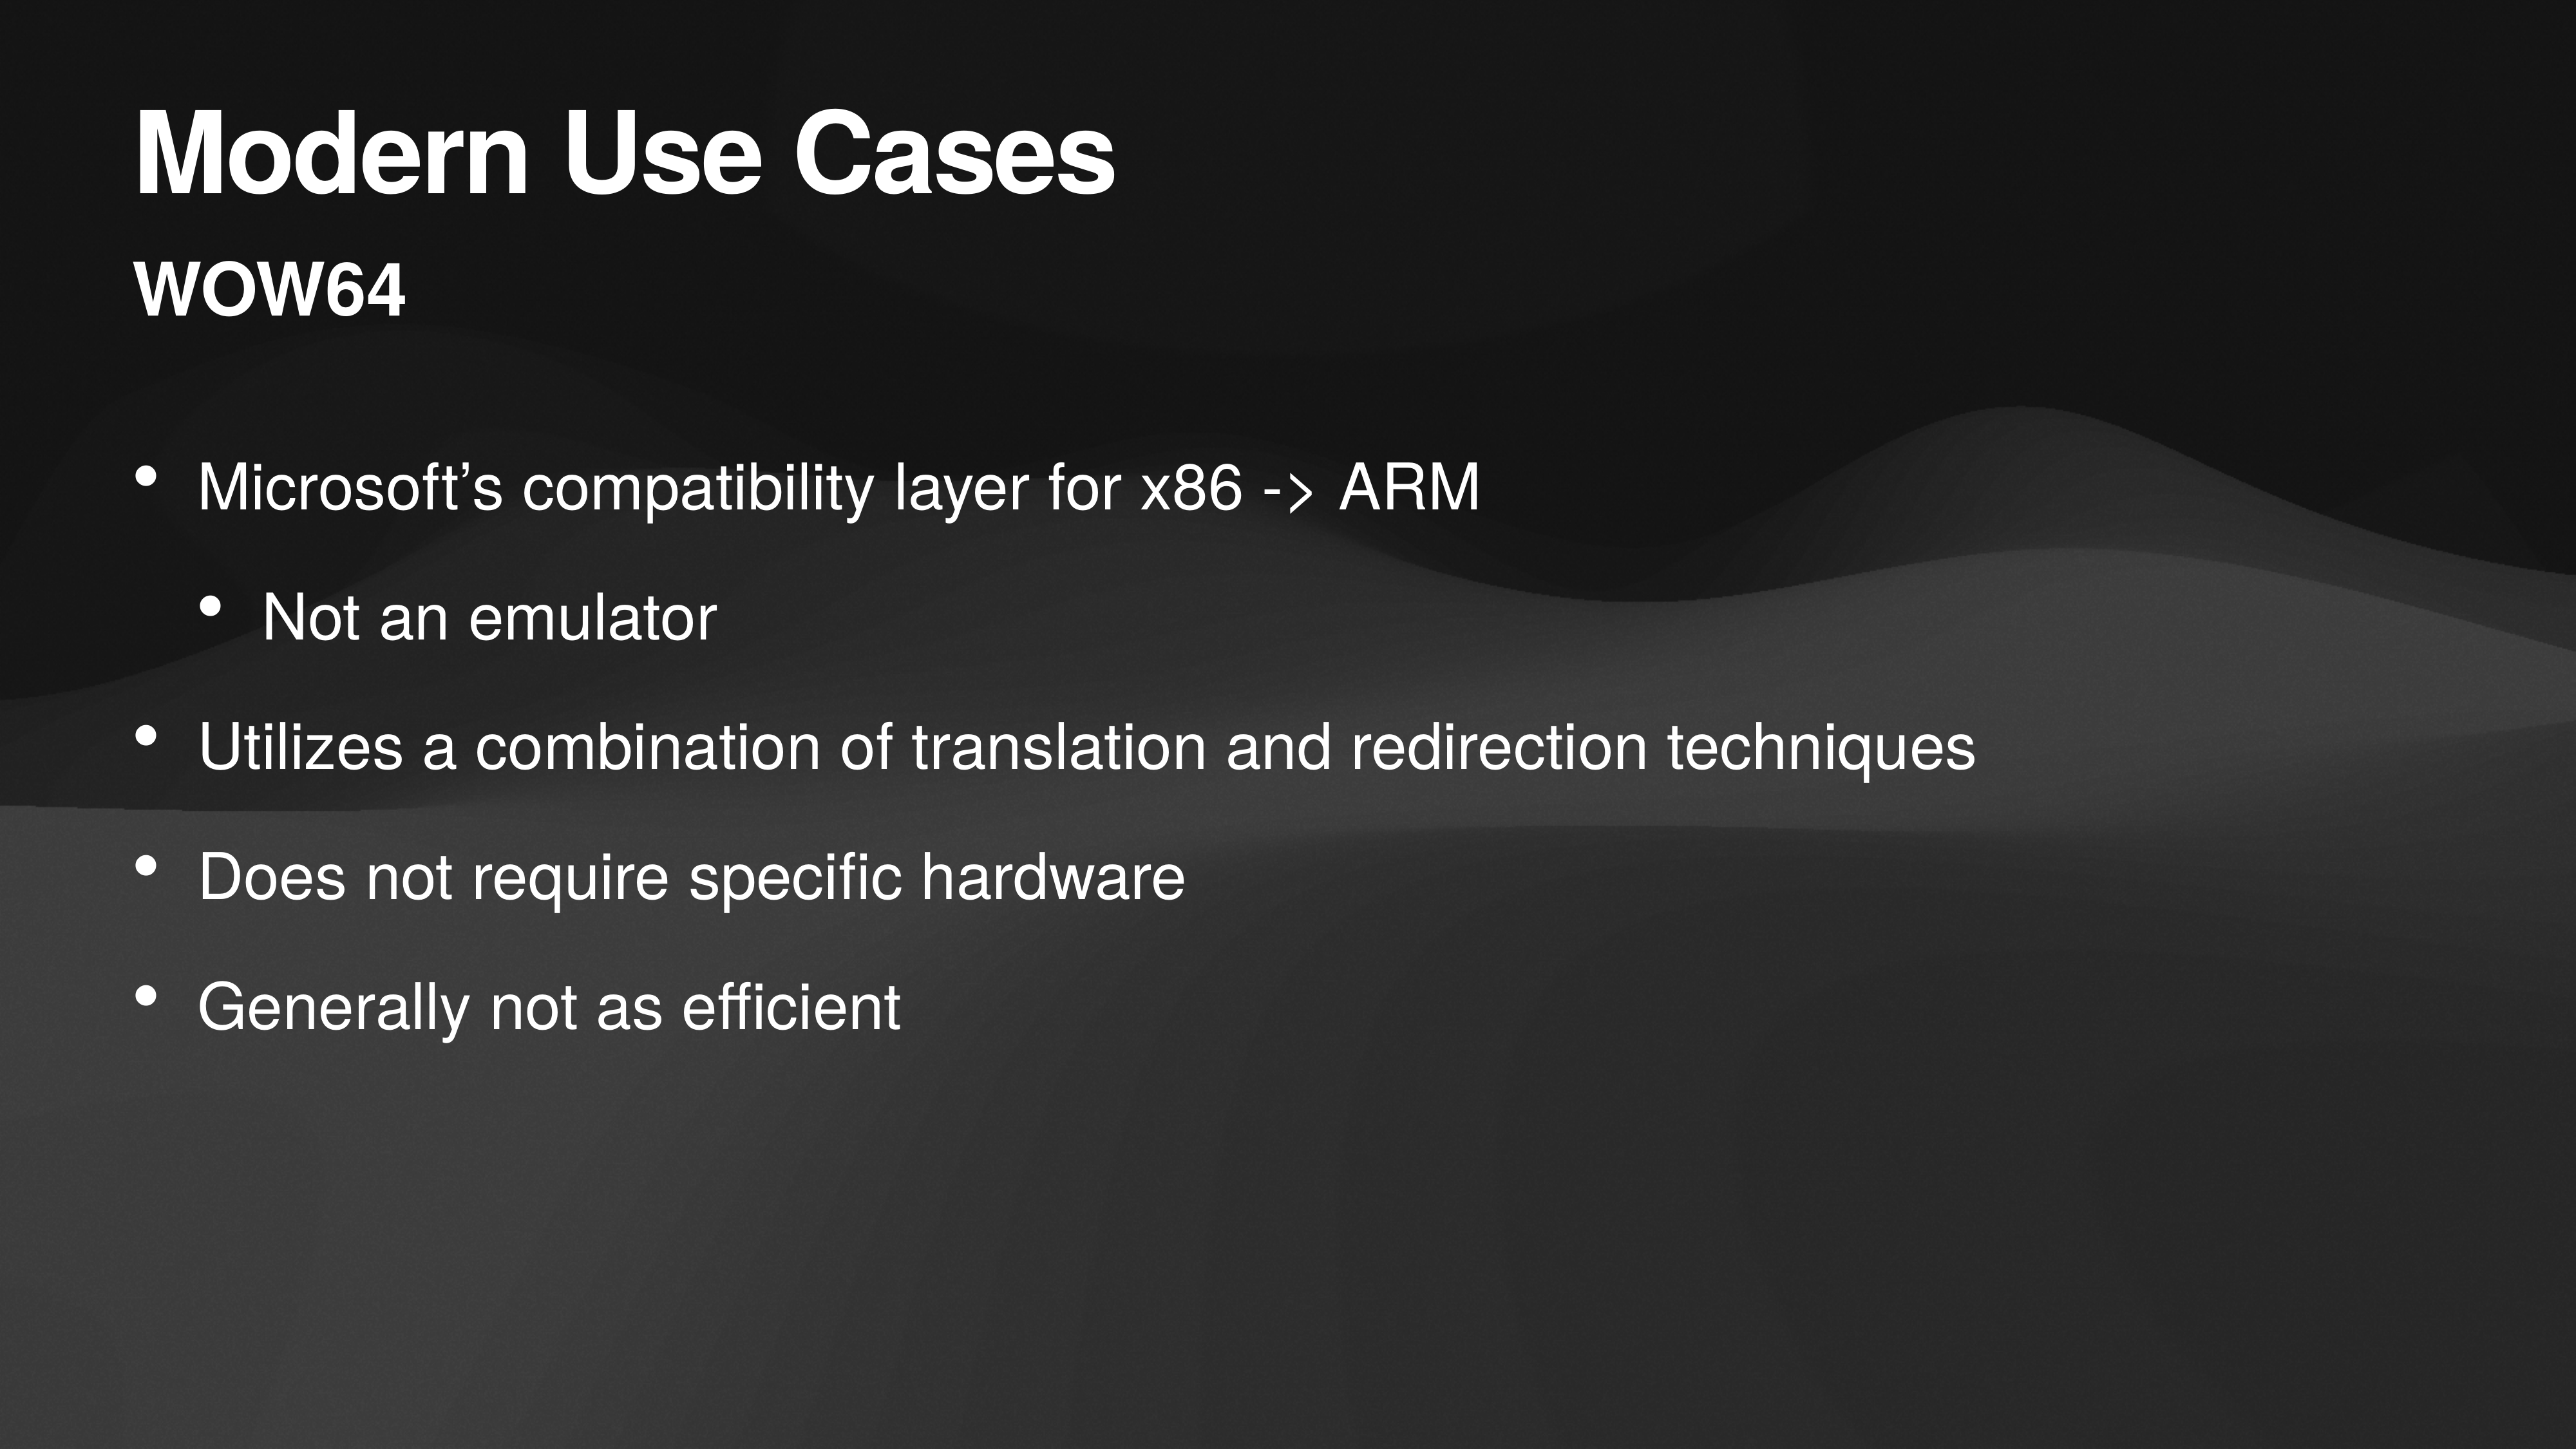

# Modern Use Cases
WOW64
Microsoft’s compatibility layer for x86 -> ARM
Not an emulator
Utilizes a combination of translation and redirection techniques
Does not require specific hardware
Generally not as efficient